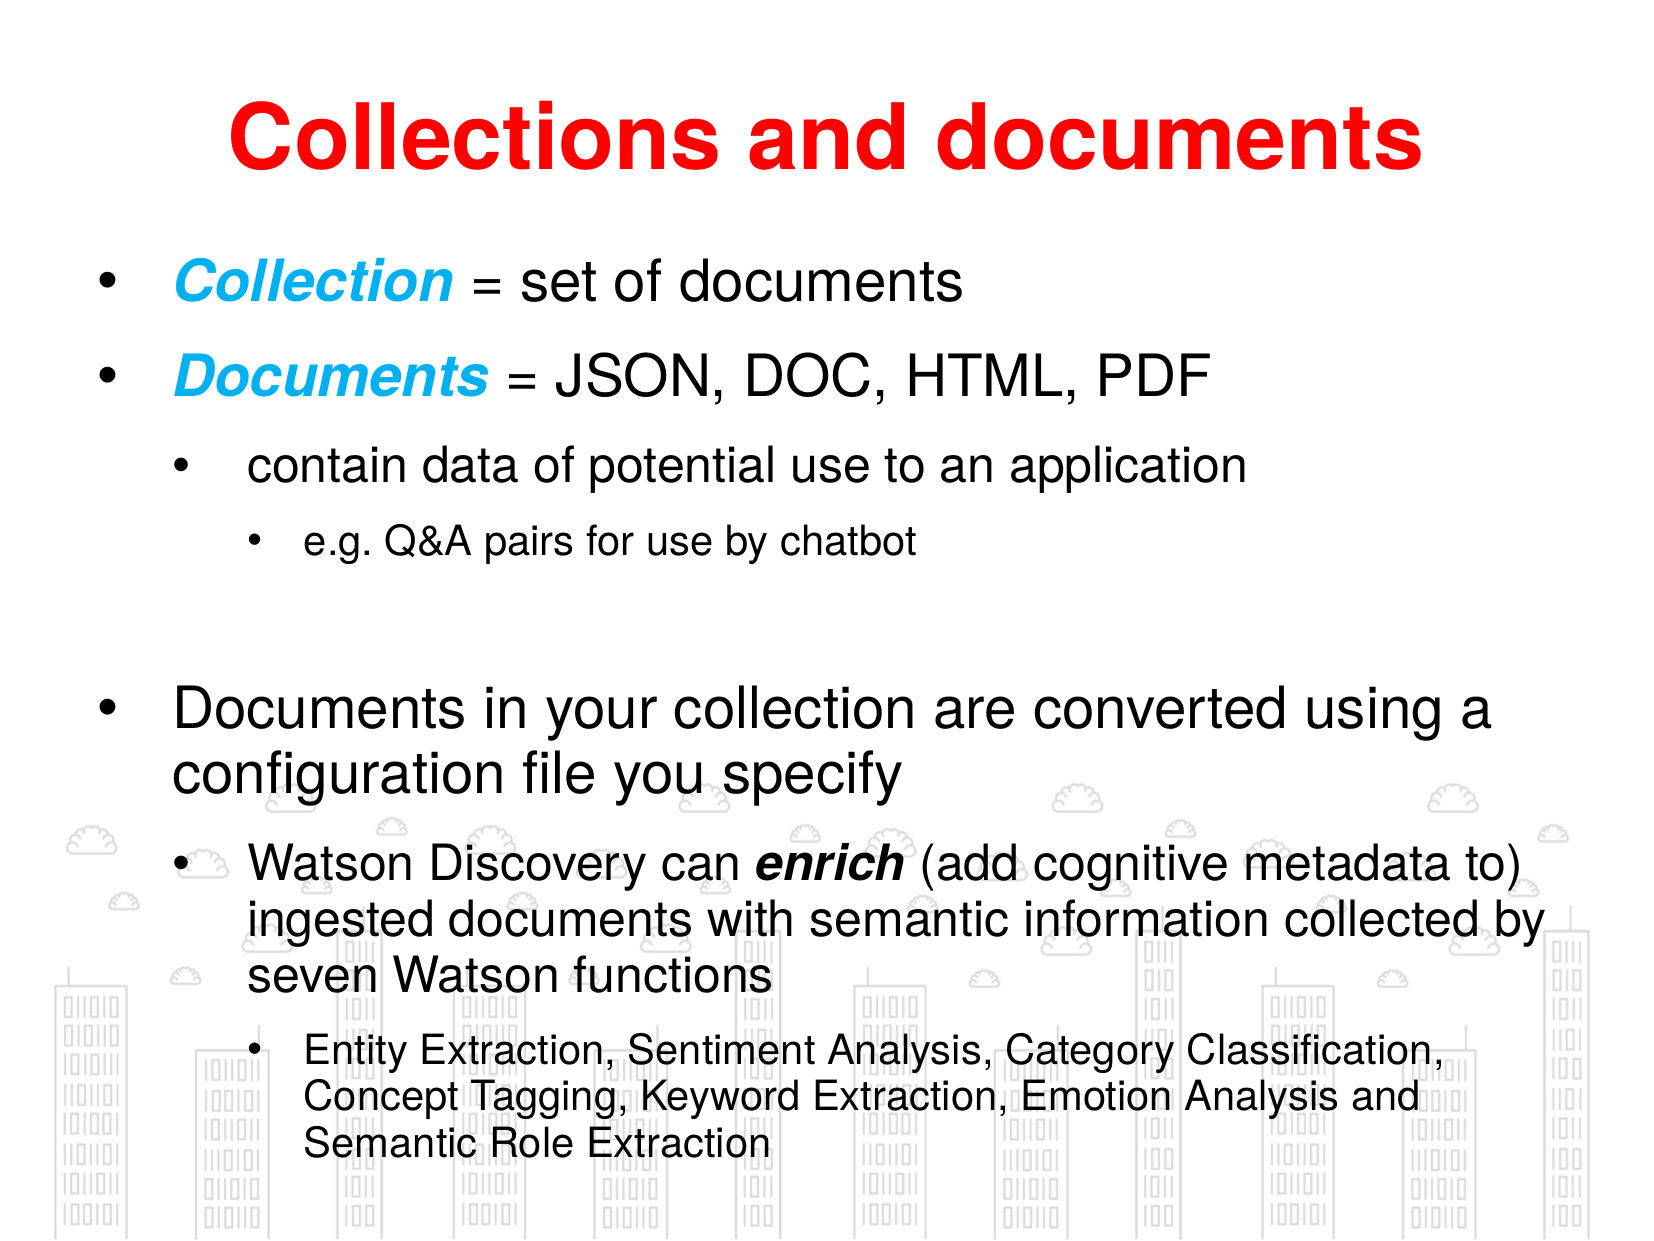

# Collections and documents
Collection = set of documents
Documents = JSON, DOC, HTML, PDF
contain data of potential use to an application
e.g. Q&A pairs for use by chatbot

Documents in your collection are converted using a configuration file you specify
Watson Discovery can enrich (add cognitive metadata to) ingested documents with semantic information collected by seven Watson functions
Entity Extraction, Sentiment Analysis, Category Classification, Concept Tagging, Keyword Extraction, Emotion Analysis and Semantic Role Extraction